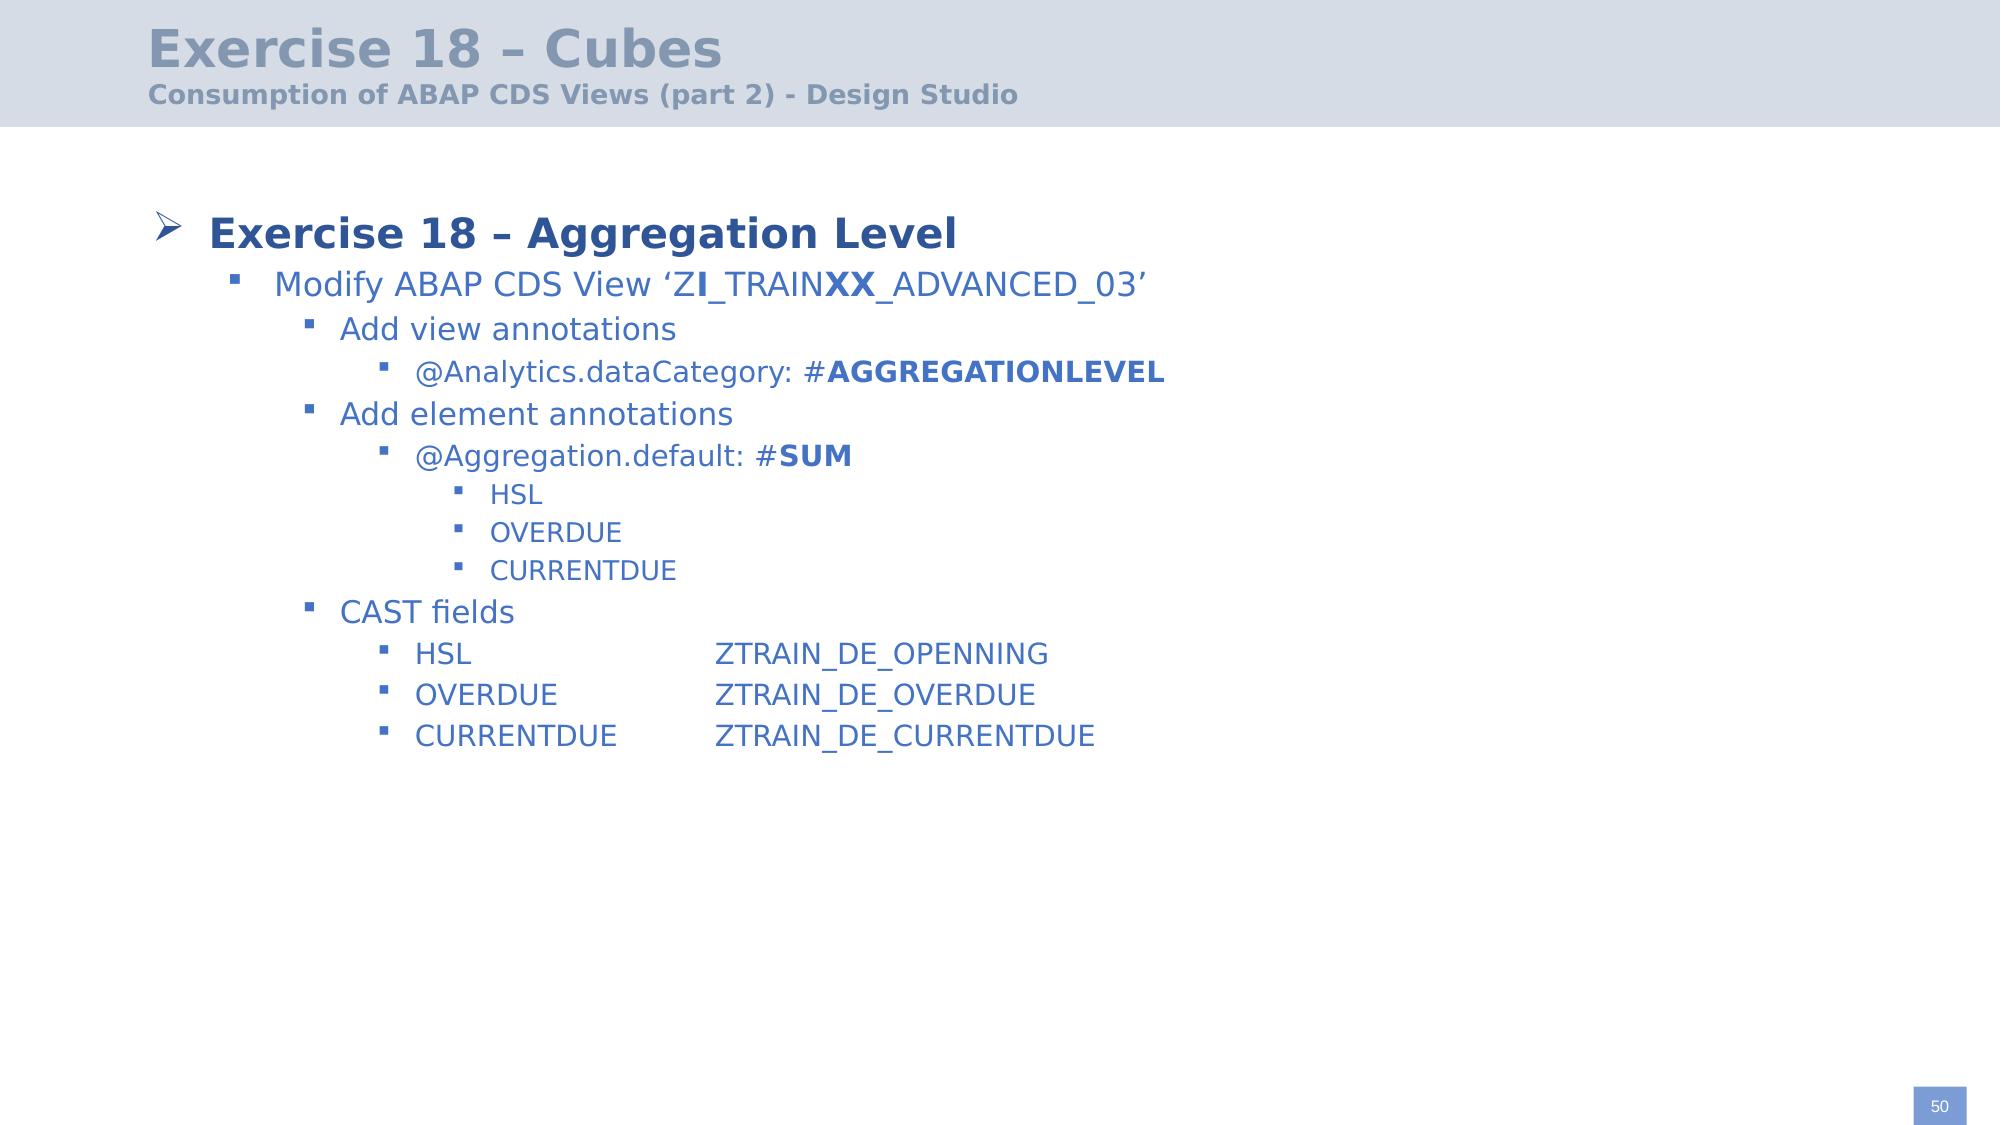

# Exercise 18 – Cubes Consumption of ABAP CDS Views (part 2) - Design Studio
Exercise 18 – Aggregation Level
Modify ABAP CDS View ‘ZI_TRAINXX_ADVANCED_03’
Add view annotations
@Analytics.dataCategory: #AGGREGATIONLEVEL
Add element annotations
@Aggregation.default: #SUM
HSL
OVERDUE
CURRENTDUE
CAST fields
HSL		ZTRAIN_DE_OPENNING
OVERDUE		ZTRAIN_DE_OVERDUE
CURRENTDUE	ZTRAIN_DE_CURRENTDUE